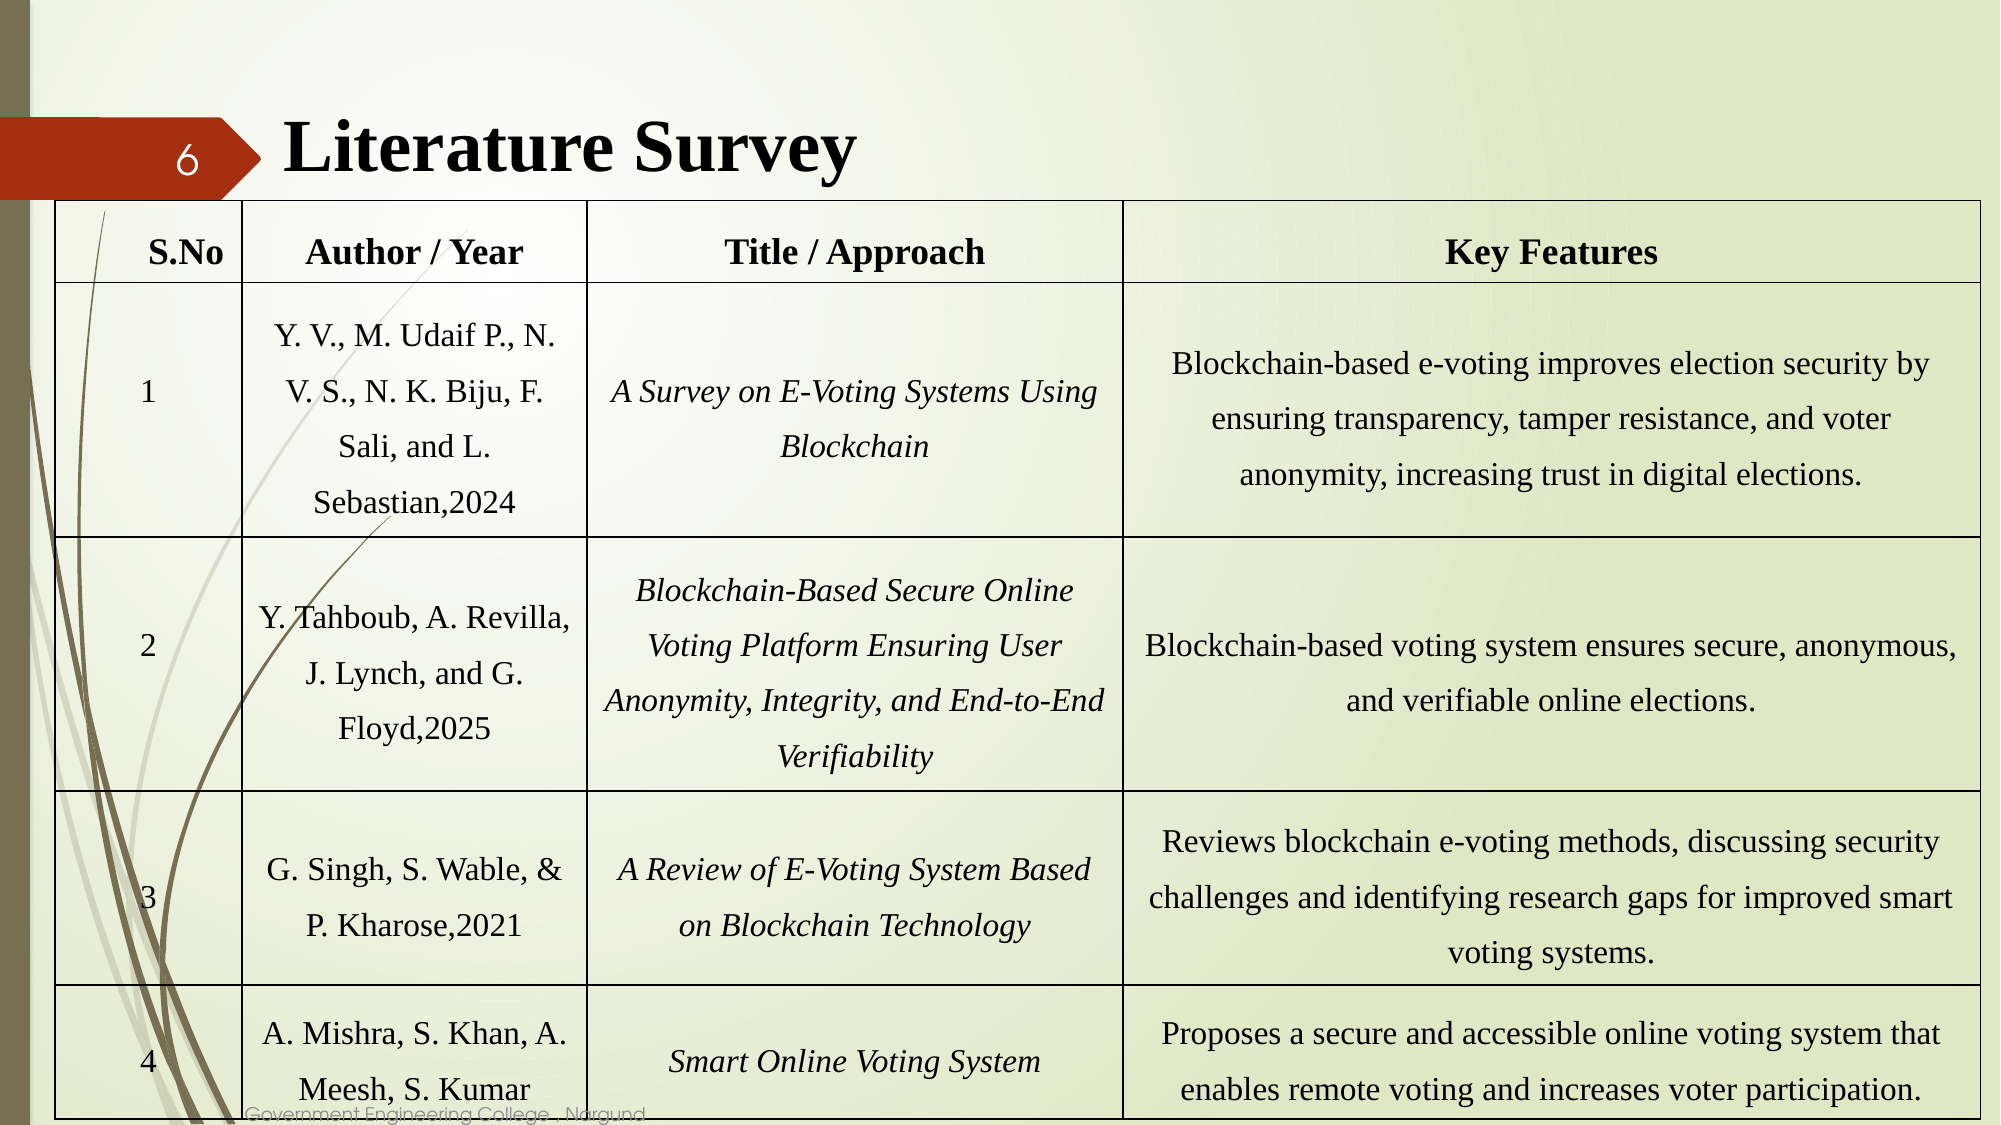

Literature Survey
6
| S.No | Author / Year | Title / Approach | Key Features |
| --- | --- | --- | --- |
| 1 | Y. V., M. Udaif P., N. V. S., N. K. Biju, F. Sali, and L. Sebastian,2024 | A Survey on E-Voting Systems Using Blockchain | Blockchain-based e-voting improves election security by ensuring transparency, tamper resistance, and voter anonymity, increasing trust in digital elections. |
| 2 | Y. Tahboub, A. Revilla, J. Lynch, and G. Floyd,2025 | Blockchain-Based Secure Online Voting Platform Ensuring User Anonymity, Integrity, and End-to-End Verifiability | Blockchain-based voting system ensures secure, anonymous, and verifiable online elections. |
| 3 | G. Singh, S. Wable, & P. Kharose,2021 | A Review of E-Voting System Based on Blockchain Technology | Reviews blockchain e-voting methods, discussing security challenges and identifying research gaps for improved smart voting systems. |
| 4 | A. Mishra, S. Khan, A. Meesh, S. Kumar | Smart Online Voting System | Proposes a secure and accessible online voting system that enables remote voting and increases voter participation. |
Government Engineering College , Nargund